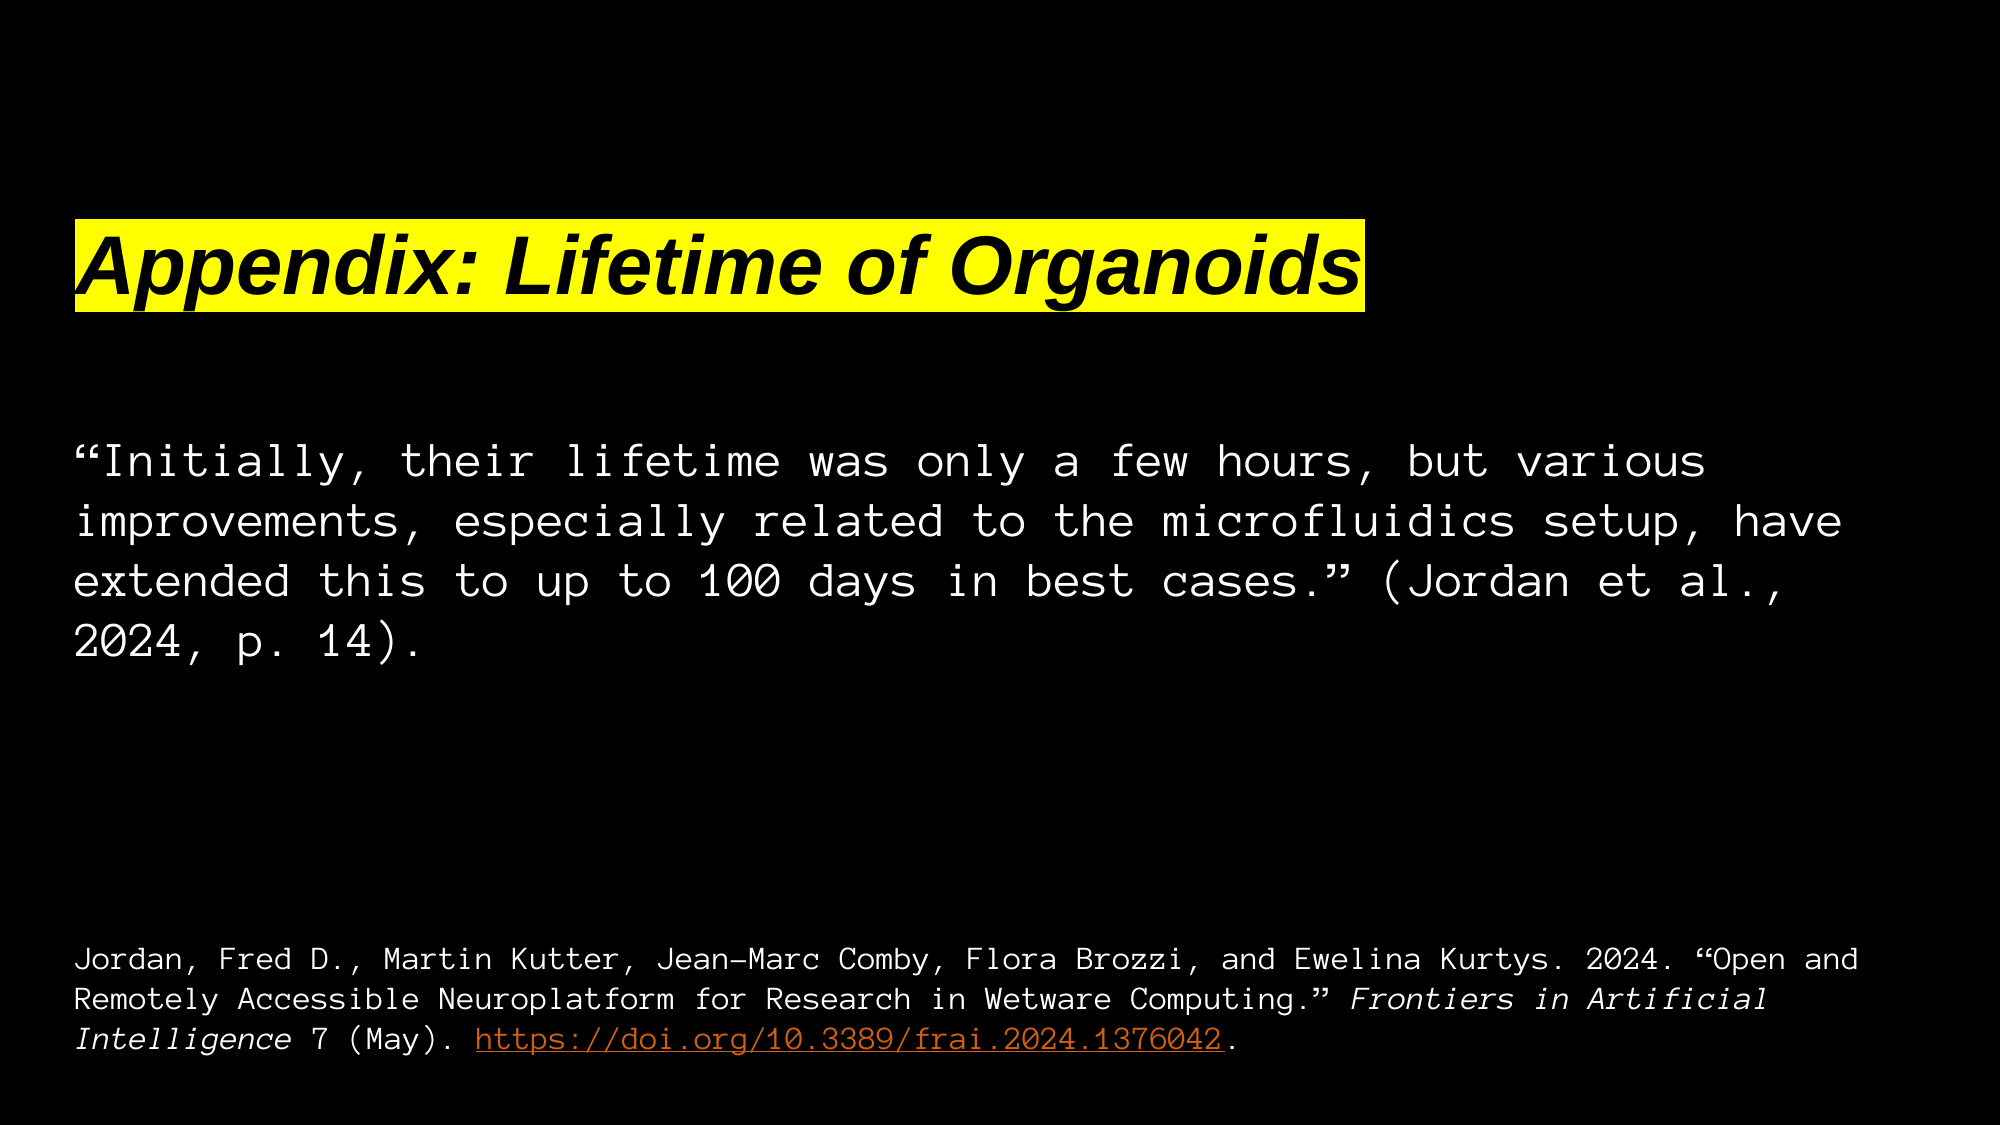

# Appendix: Lifetime of Organoids
“Initially, their lifetime was only a few hours, but various improvements, especially related to the microfluidics setup, have extended this to up to 100 days in best cases.” (Jordan et al., 2024, p. 14).
Jordan, Fred D., Martin Kutter, Jean-Marc Comby, Flora Brozzi, and Ewelina Kurtys. 2024. “Open and Remotely Accessible Neuroplatform for Research in Wetware Computing.” Frontiers in Artificial Intelligence 7 (May). https://doi.org/10.3389/frai.2024.1376042.